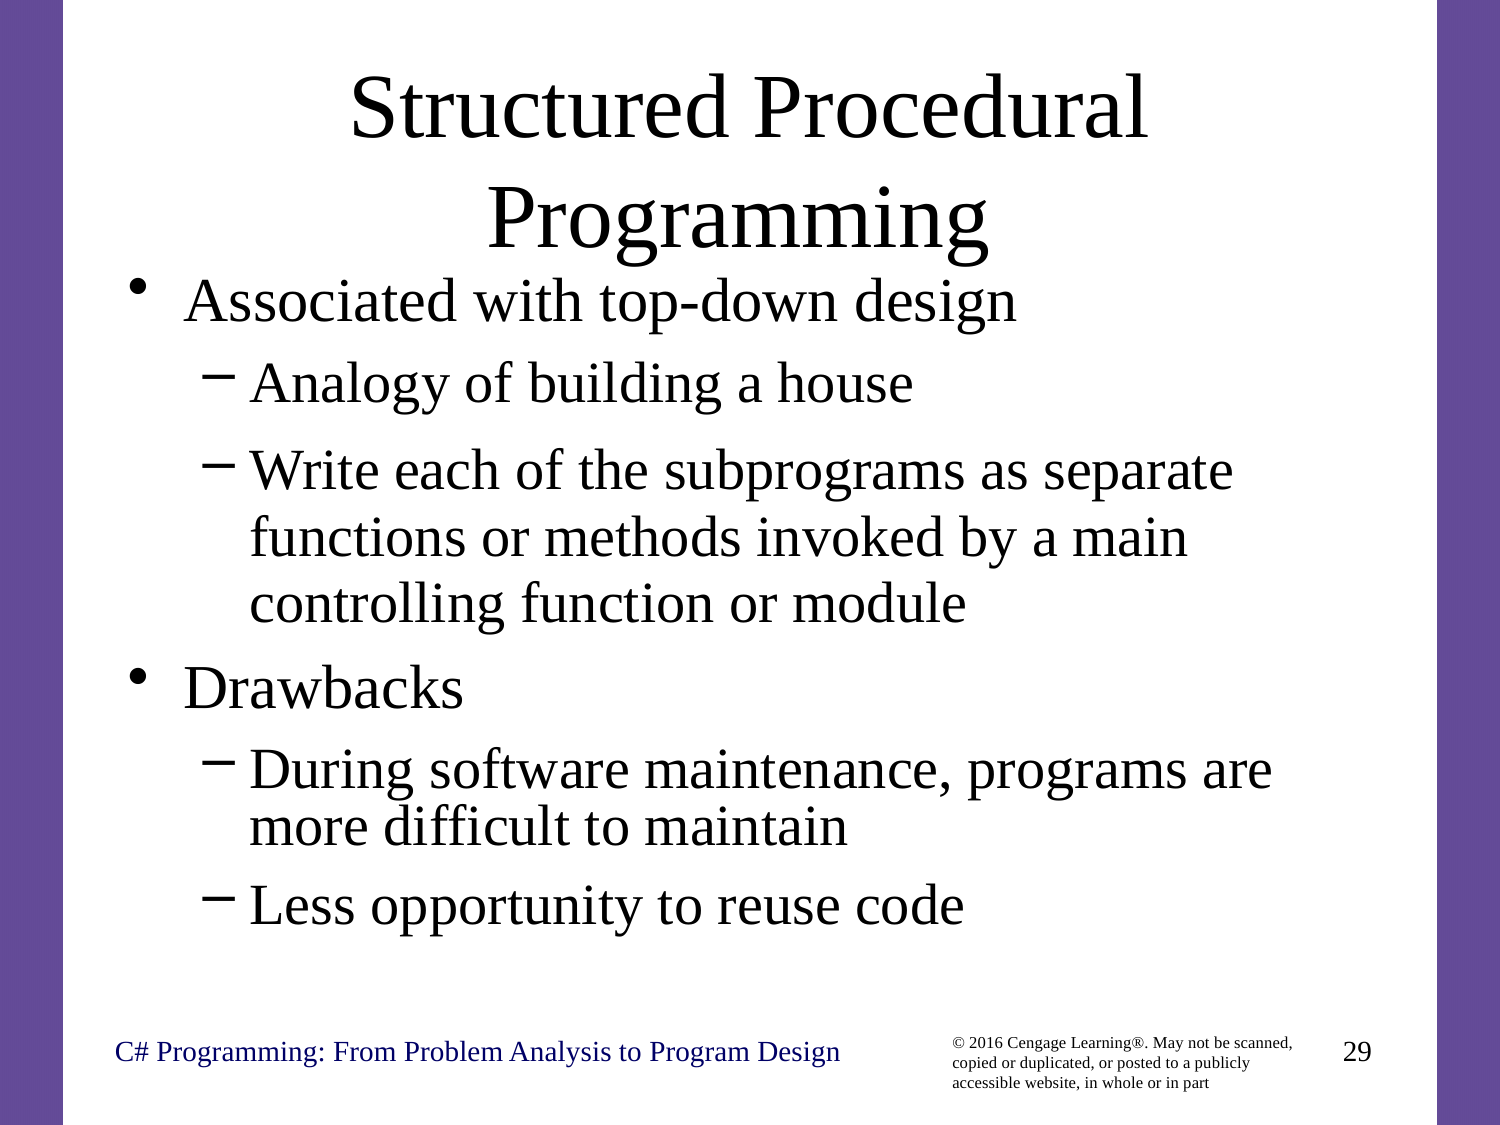

# Structured Procedural Programming
Associated with top-down design
Analogy of building a house
Write each of the subprograms as separate functions or methods invoked by a main controlling function or module
Drawbacks
During software maintenance, programs are more difficult to maintain
Less opportunity to reuse code
C# Programming: From Problem Analysis to Program Design

29